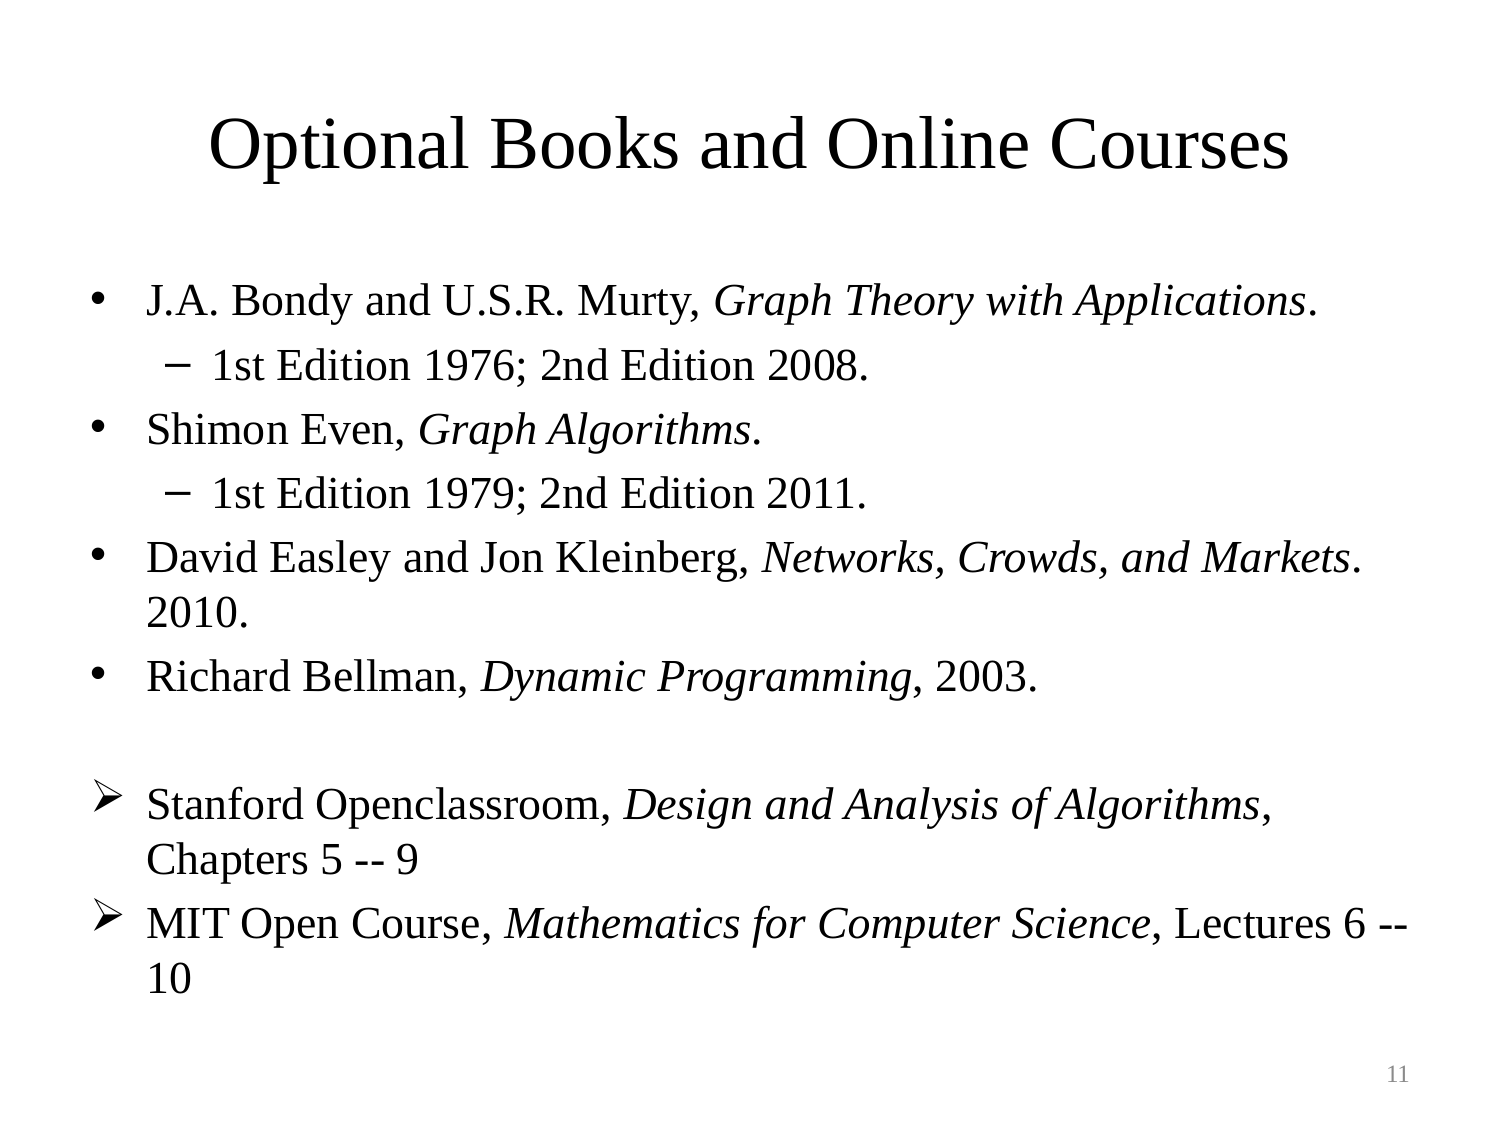

# Optional Books and Online Courses
J.A. Bondy and U.S.R. Murty, Graph Theory with Applications.
1st Edition 1976; 2nd Edition 2008.
Shimon Even, Graph Algorithms.
1st Edition 1979; 2nd Edition 2011.
David Easley and Jon Kleinberg, Networks, Crowds, and Markets. 2010.
Richard Bellman, Dynamic Programming, 2003.

Stanford Openclassroom, Design and Analysis of Algorithms, Chapters 5 -- 9
MIT Open Course, Mathematics for Computer Science, Lectures 6 -- 10
11